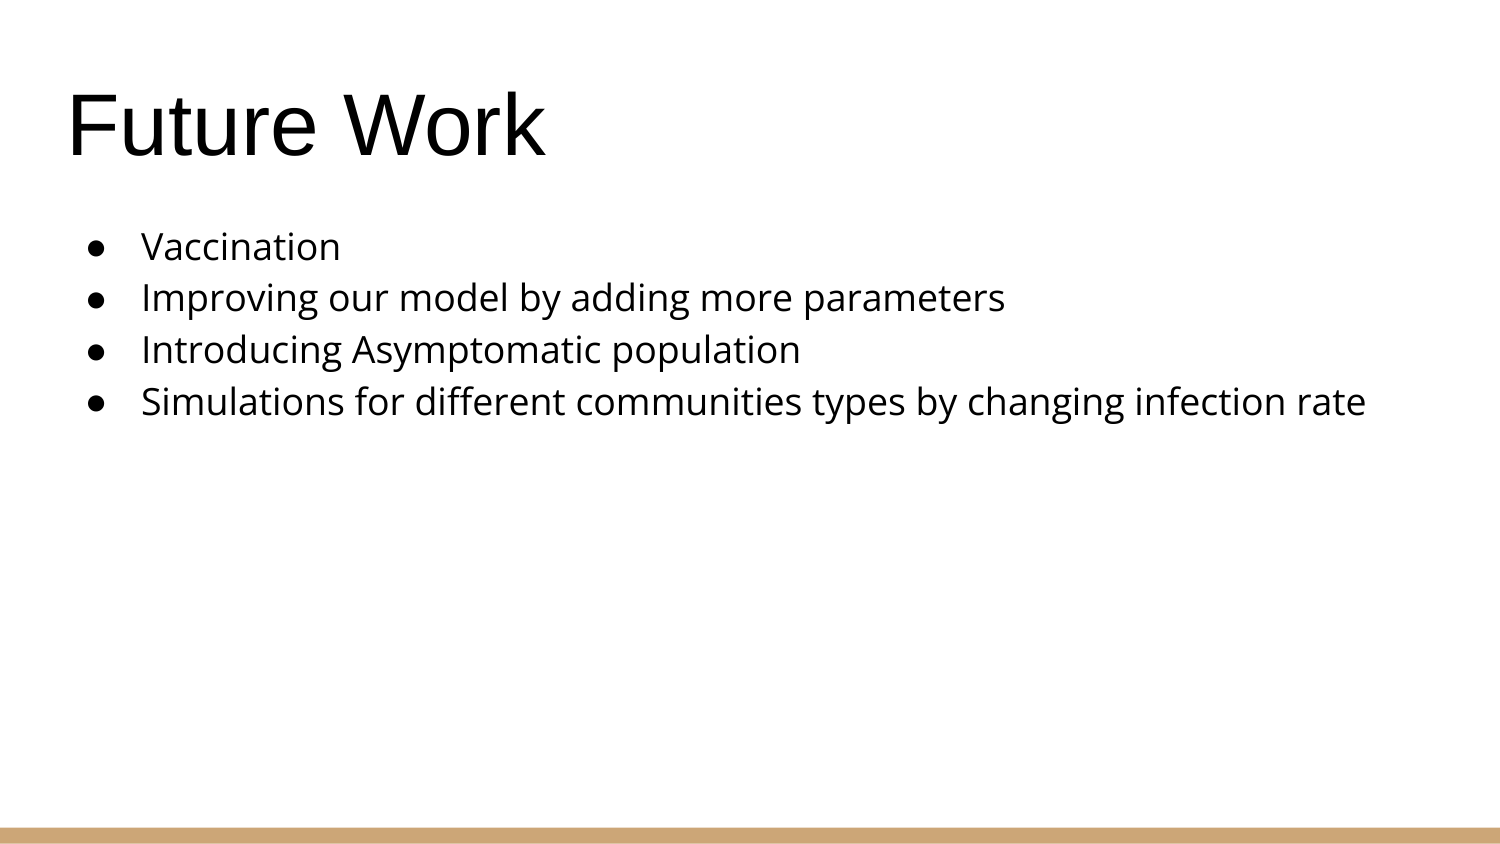

# Future Work
Vaccination
Improving our model by adding more parameters
Introducing Asymptomatic population
Simulations for different communities types by changing infection rate